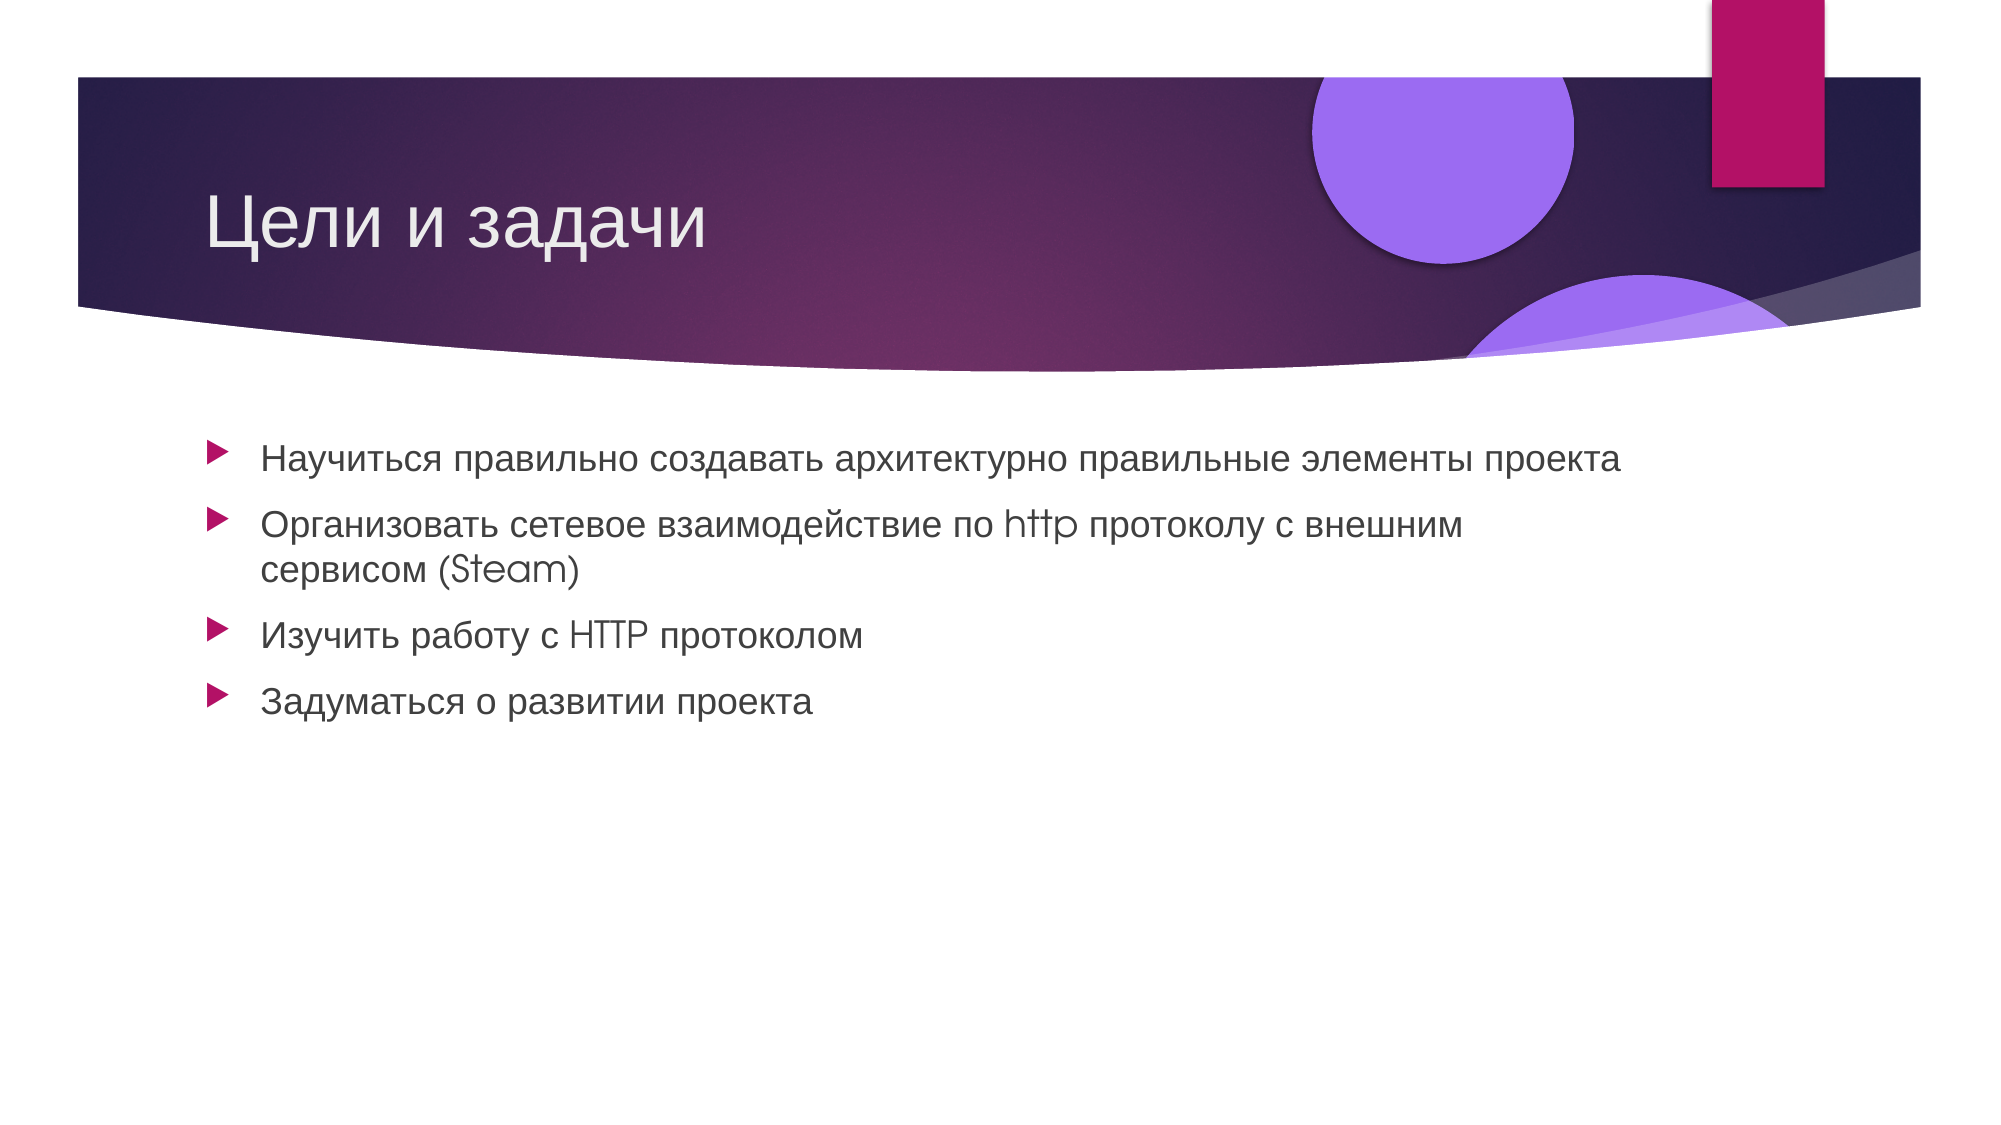

Цели и задачи
Научиться правильно создавать архитектурно правильные элементы проекта
Организовать сетевое взаимодействие по http протоколу с внешним сервисом (Steam)
Изучить работу с HTTP протоколом
Задуматься о развитии проекта